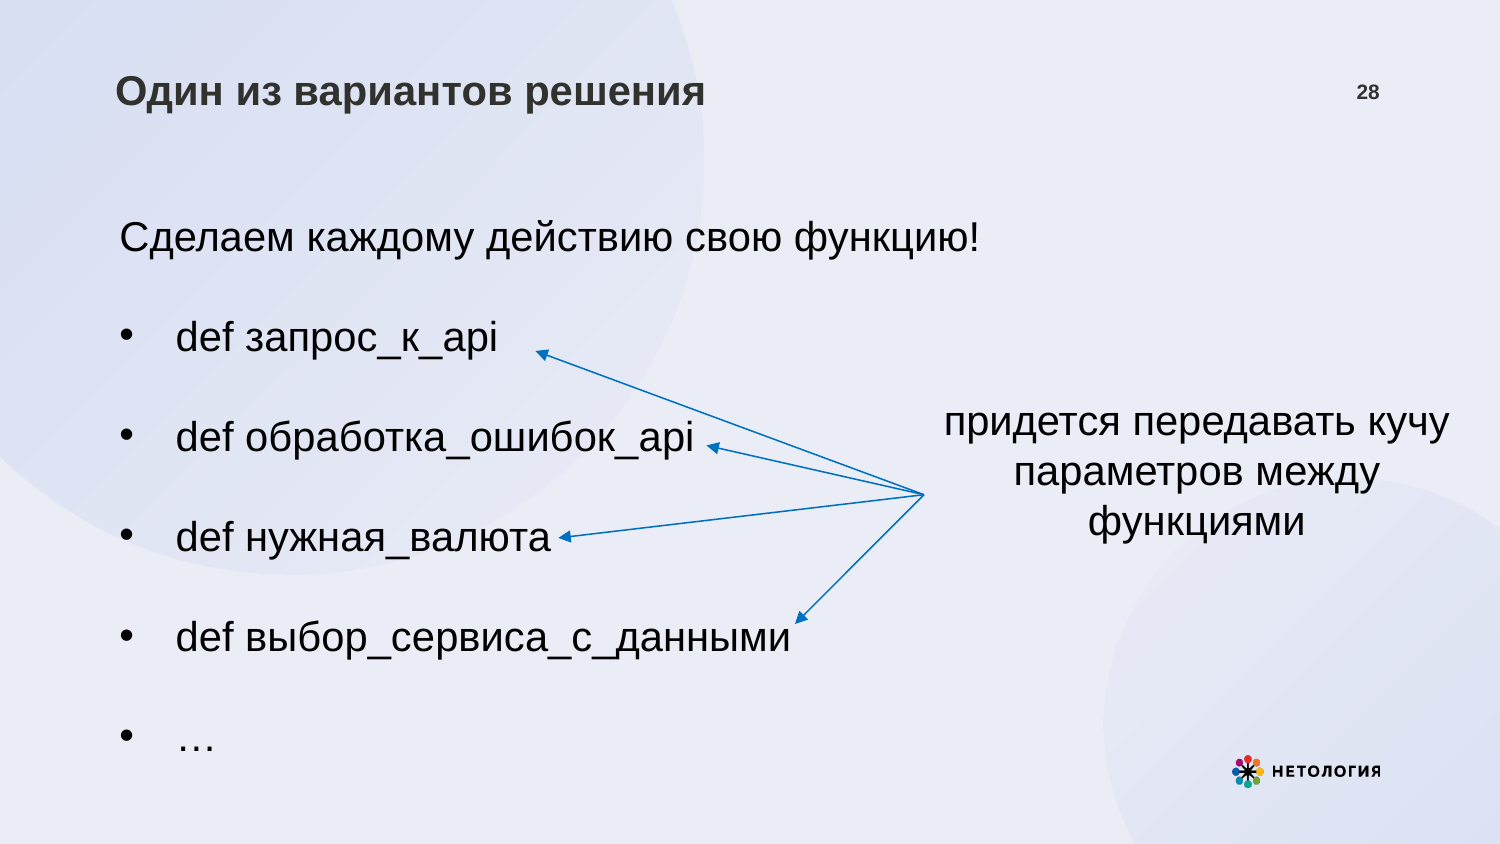

# Один из вариантов решения
28
Сделаем каждому действию свою функцию!

def запрос_к_api

def обработка_ошибок_api

def нужная_валюта

def выбор_сервиса_с_данными

…

придется передавать кучу параметров между функциями